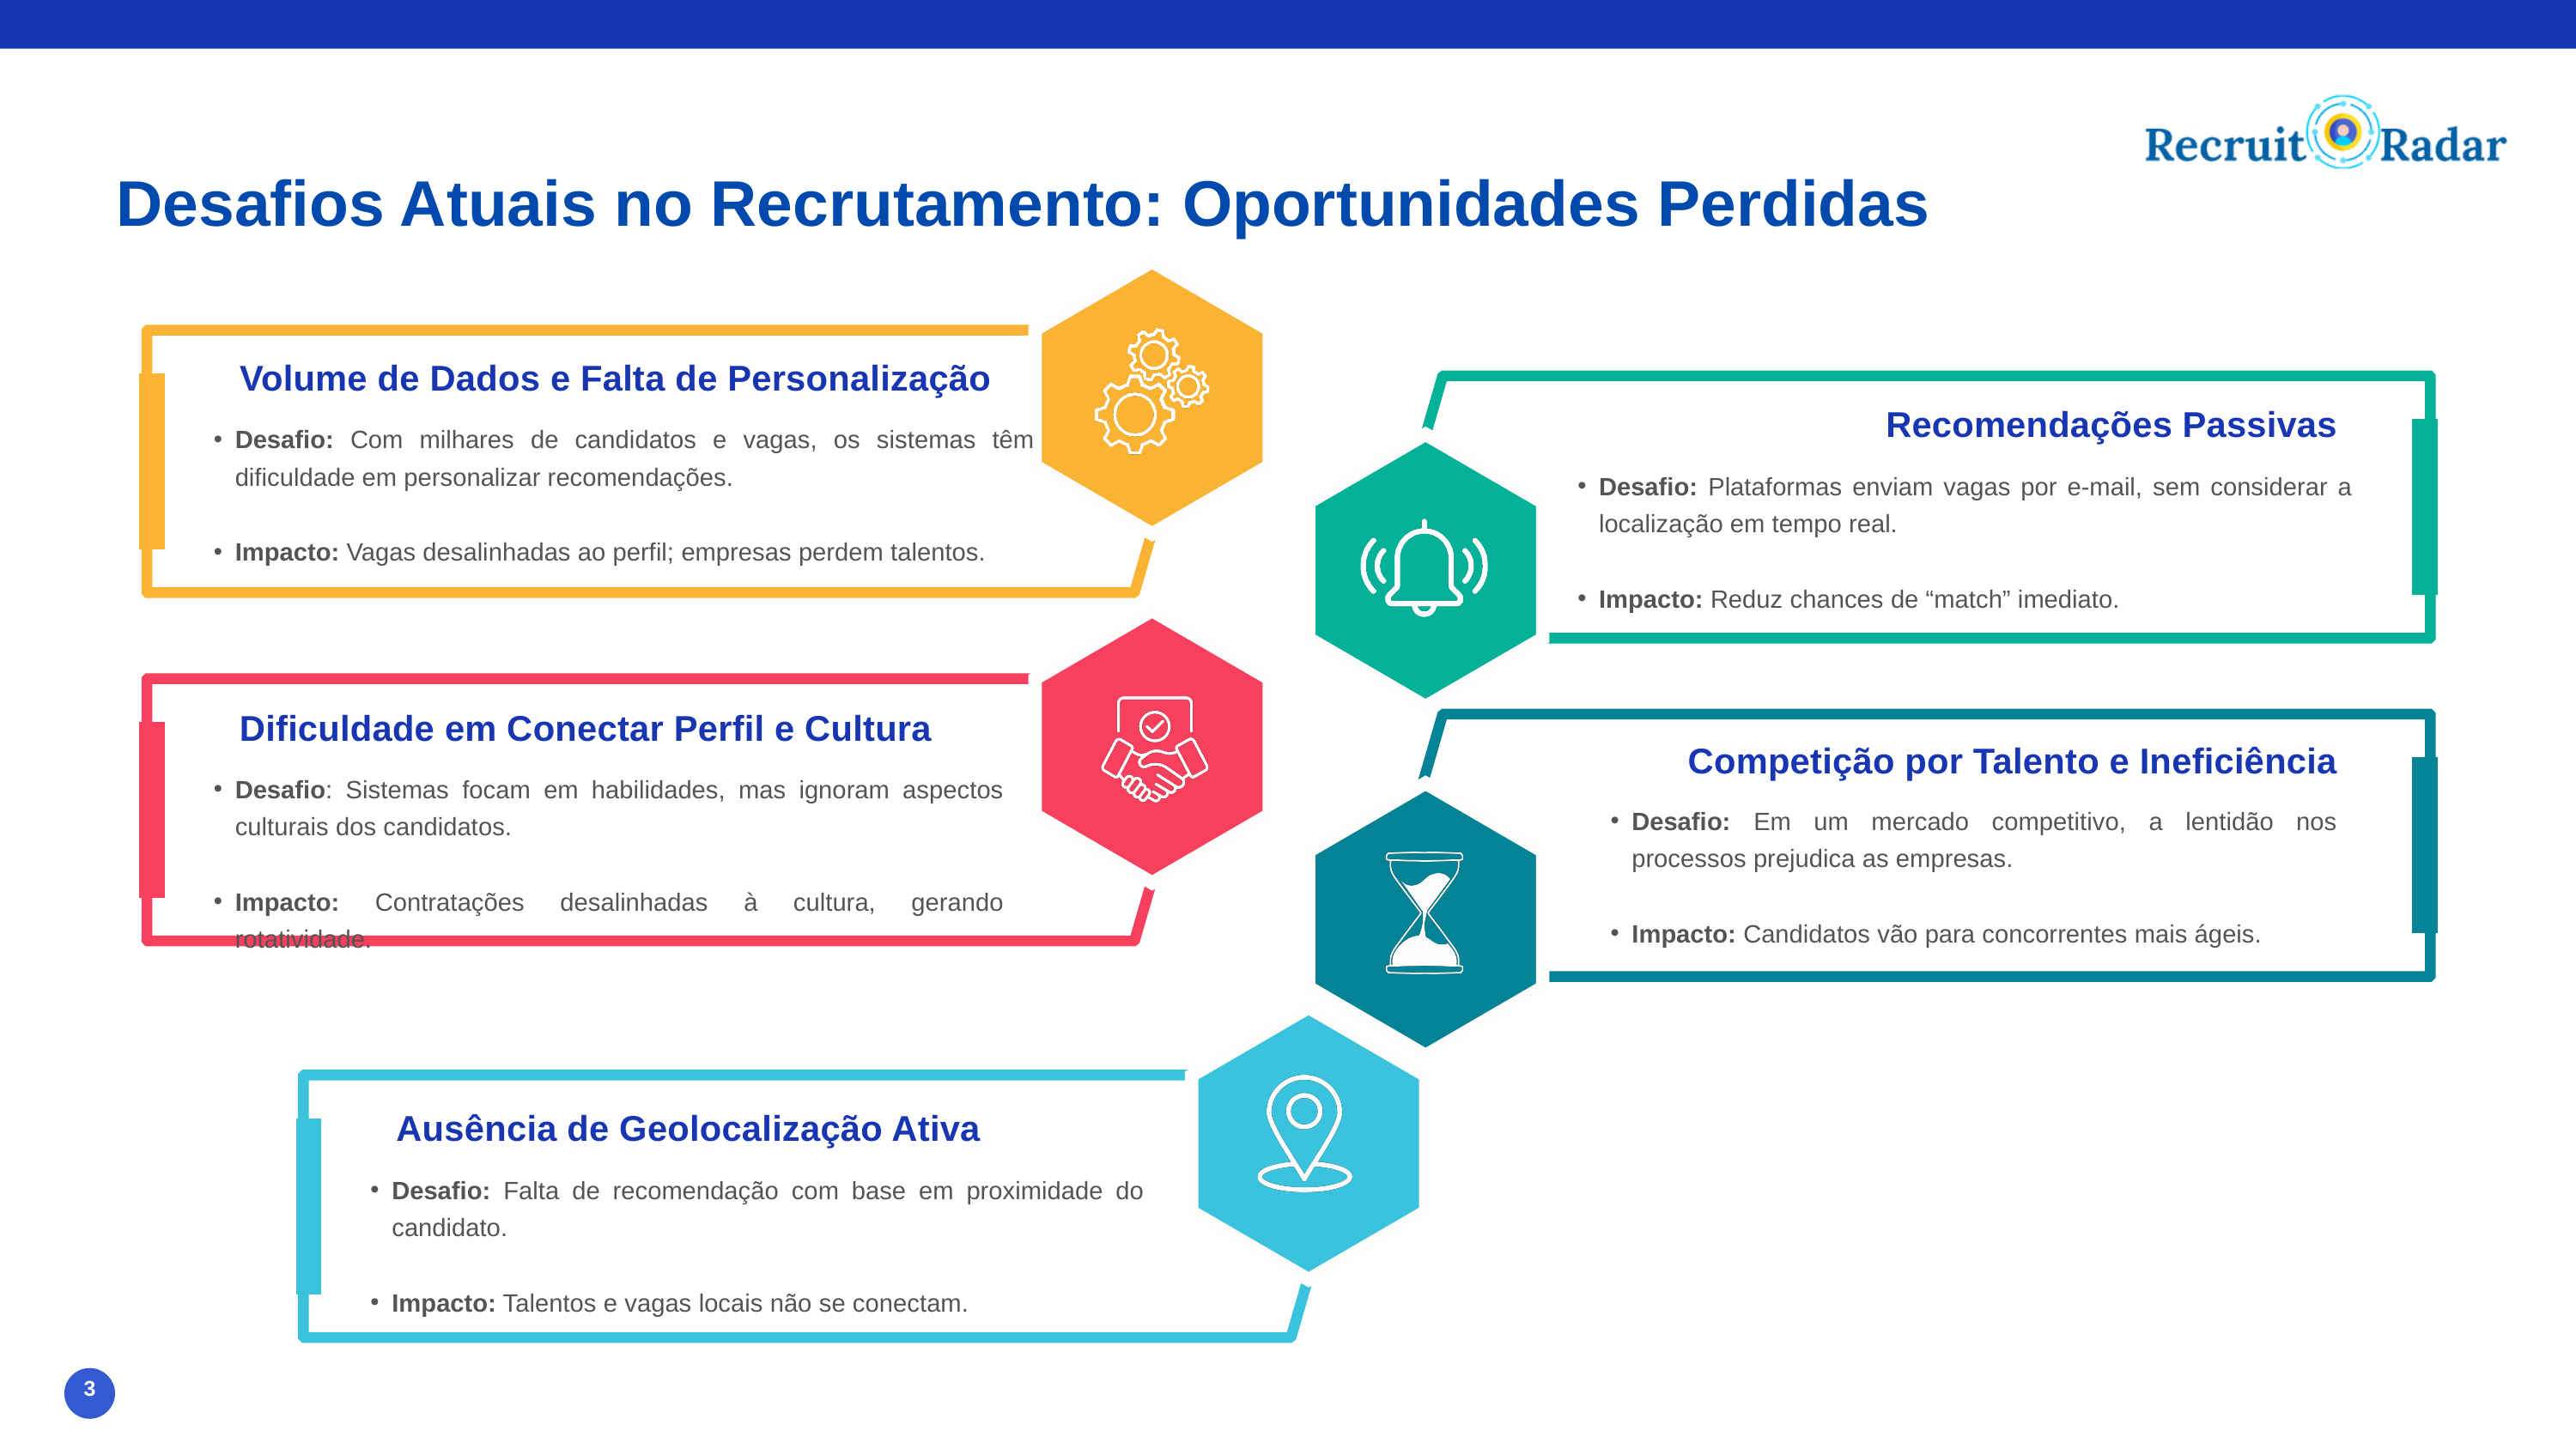

Desafios Atuais no Recrutamento: Oportunidades Perdidas

Volume de Dados e Falta de Personalização

Recomendações Passivas

Desafio: Com milhares de candidatos e vagas, os sistemas têm dificuldade em personalizar recomendações.

Impacto: Vagas desalinhadas ao perfil; empresas perdem talentos.

Desafio: Plataformas enviam vagas por e-mail, sem considerar a localização em tempo real.

Impacto: Reduz chances de “match” imediato.

Dificuldade em Conectar Perfil e Cultura

Competição por Talento e Ineficiência

Desafio: Sistemas focam em habilidades, mas ignoram aspectos culturais dos candidatos.

Impacto: Contratações desalinhadas à cultura, gerando rotatividade.

Desafio: Em um mercado competitivo, a lentidão nos processos prejudica as empresas.

Impacto: Candidatos vão para concorrentes mais ágeis.

Ausência de Geolocalização Ativa

Desafio: Falta de recomendação com base em proximidade do candidato.

Impacto: Talentos e vagas locais não se conectam.
3